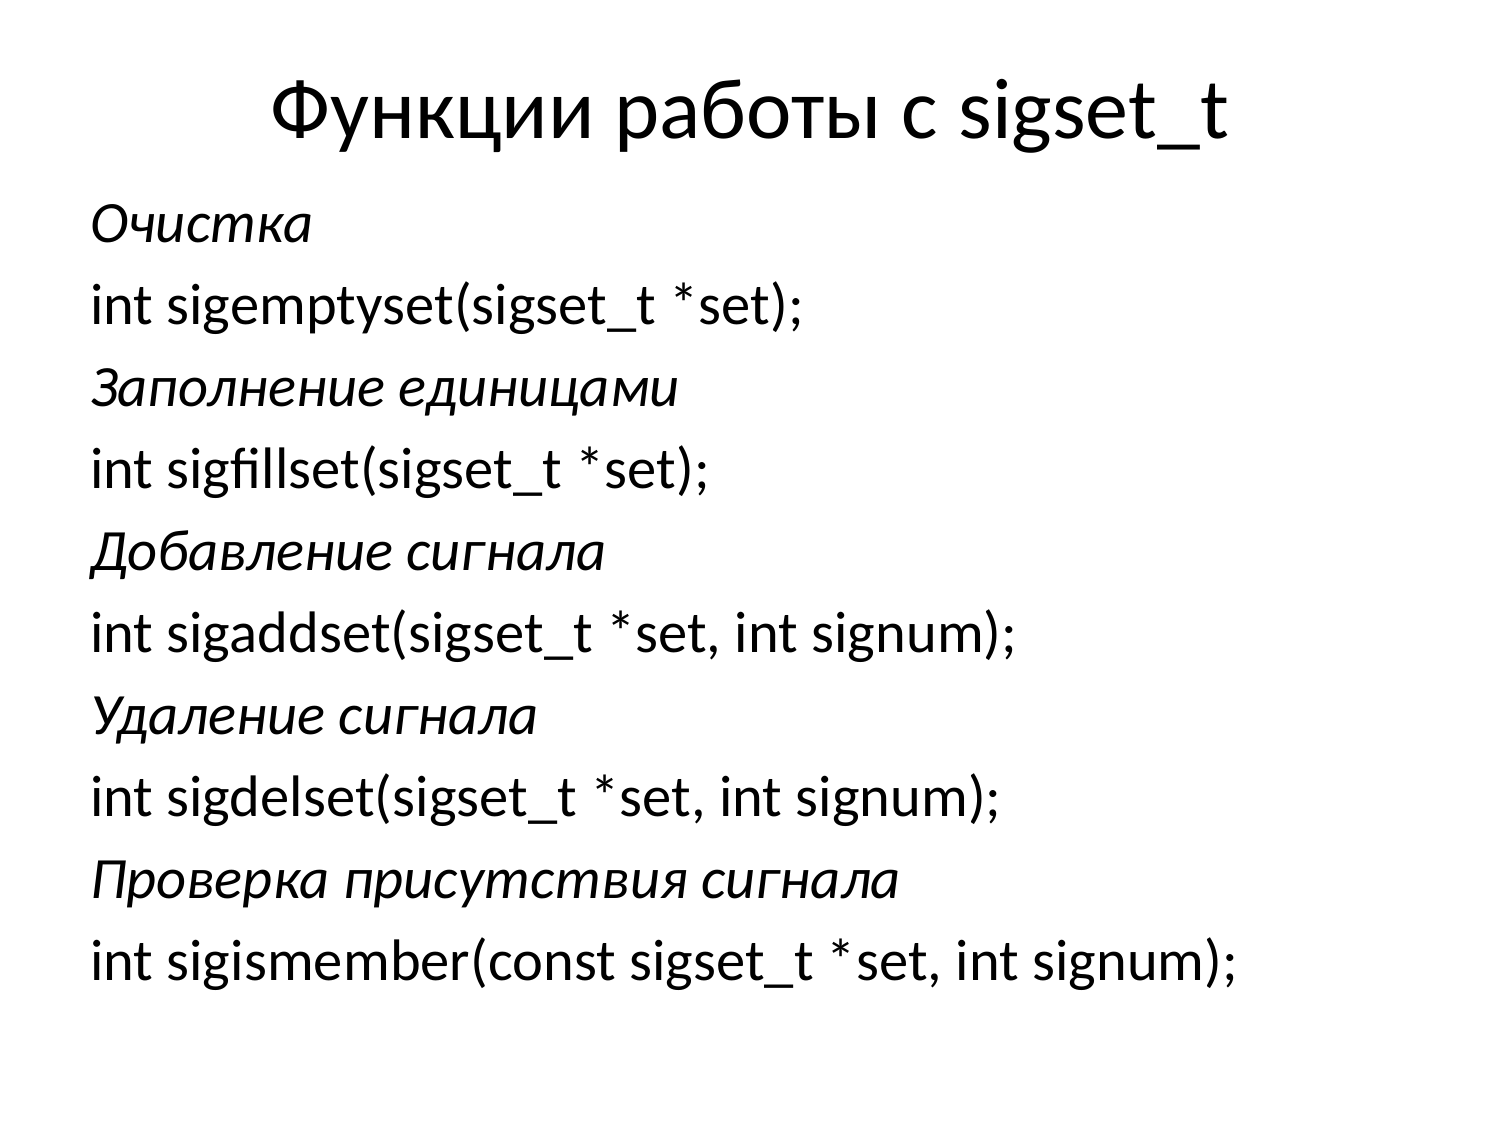

# Функции работы с sigset_t
Очистка
int sigemptyset(sigset_t *set);
Заполнение единицами
int sigfillset(sigset_t *set);
Добавление сигнала
int sigaddset(sigset_t *set, int signum);
Удаление сигнала
int sigdelset(sigset_t *set, int signum);
Проверка присутствия сигнала
int sigismember(const sigset_t *set, int signum);